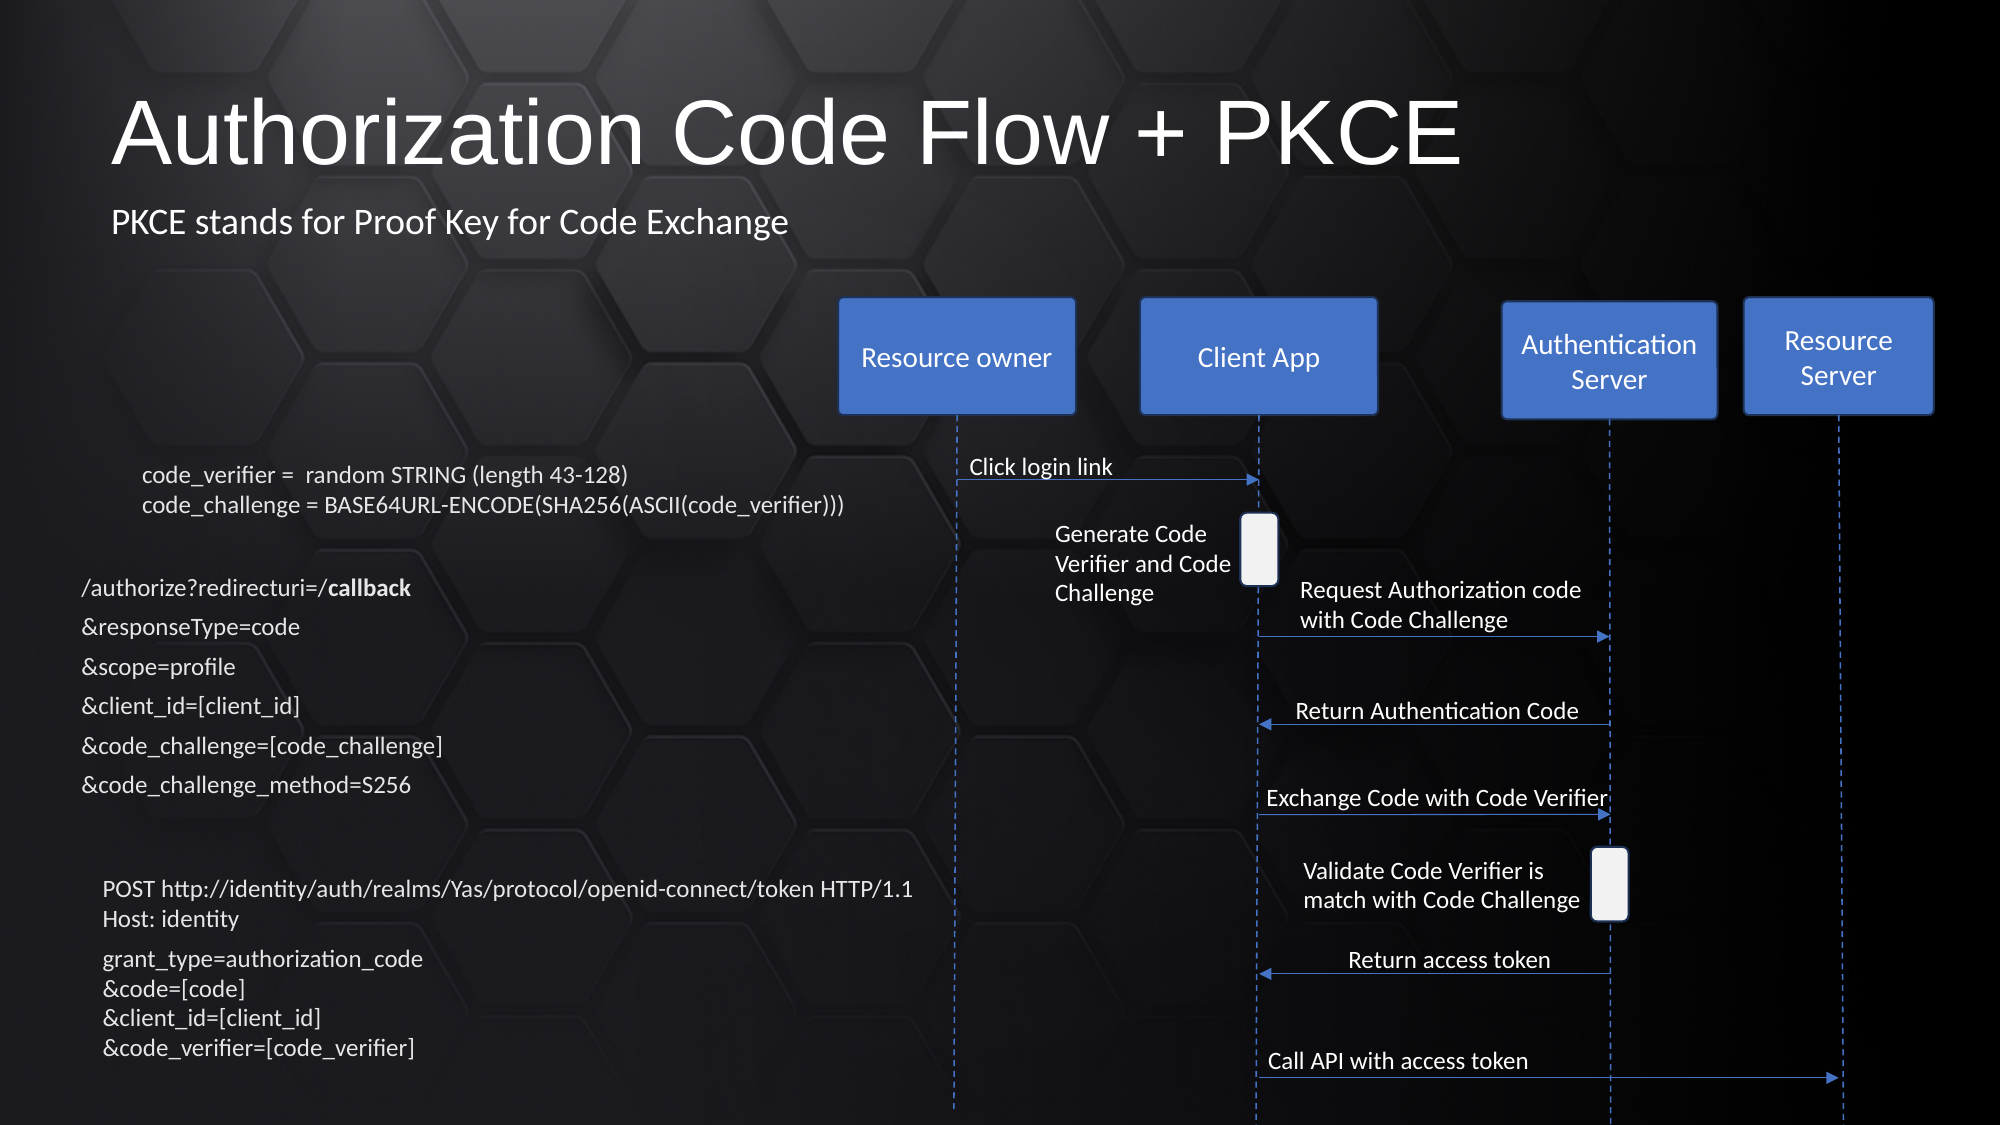

# Authorization Code Flow + PKCE
PKCE stands for Proof Key for Code Exchange
Resource owner
Client App
Resource Server
Authentication Server
Click login link
code_verifier =  random STRING (length 43-128)
code_challenge = BASE64URL-ENCODE(SHA256(ASCII(code_verifier)))
Generate Code Verifier and Code Challenge

/authorize?redirecturi=/callback
&responseType=code
&scope=profile
&client_id=[client_id]
&code_challenge=[code_challenge]
&code_challenge_method=S256
Request Authorization code with Code Challenge
Return Authentication Code
Exchange Code with Code Verifier

Validate Code Verifier is match with Code Challenge
POST http://identity/auth/realms/Yas/protocol/openid-connect/token HTTP/1.1
Host: identity

grant_type=authorization_code
&code=[code]
&client_id=[client_id]
&code_verifier=[code_verifier]
Return access token
Call API with access token